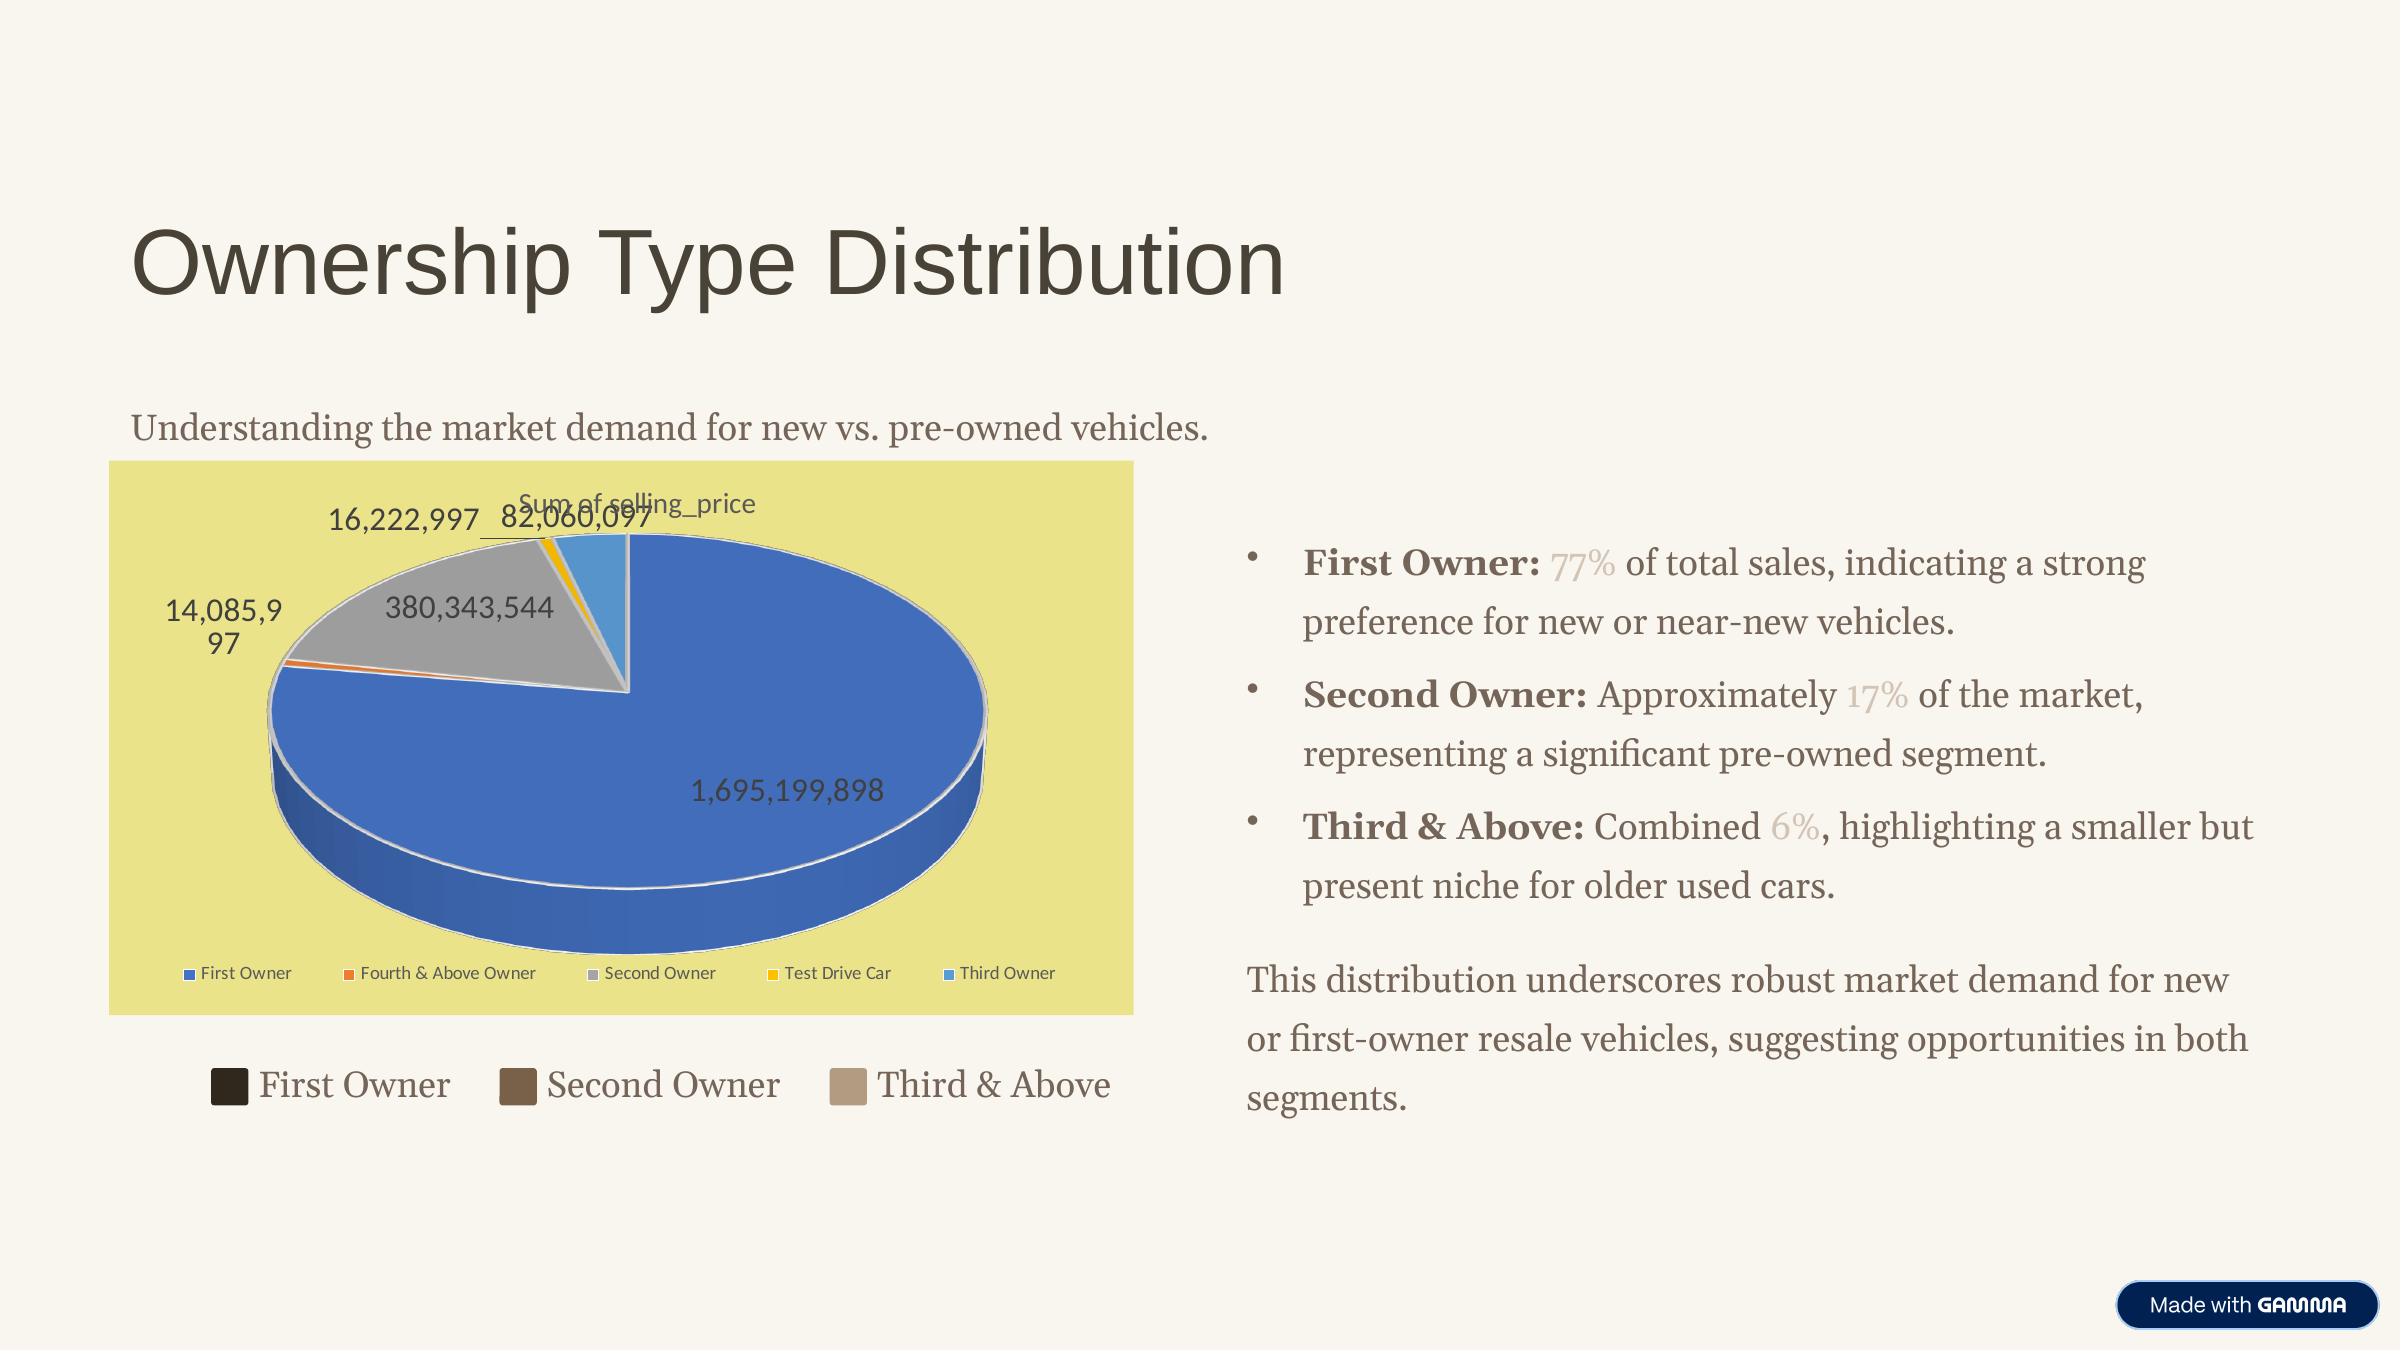

Ownership Type Distribution
Understanding the market demand for new vs. pre-owned vehicles.

[unsupported chart]

First Owner: 77% of total sales, indicating a strong preference for new or near-new vehicles.
Second Owner: Approximately 17% of the market, representing a significant pre-owned segment.
Third & Above: Combined 6%, highlighting a smaller but present niche for older used cars.
This distribution underscores robust market demand for new or first-owner resale vehicles, suggesting opportunities in both segments.

First Owner

Second Owner

Third & Above